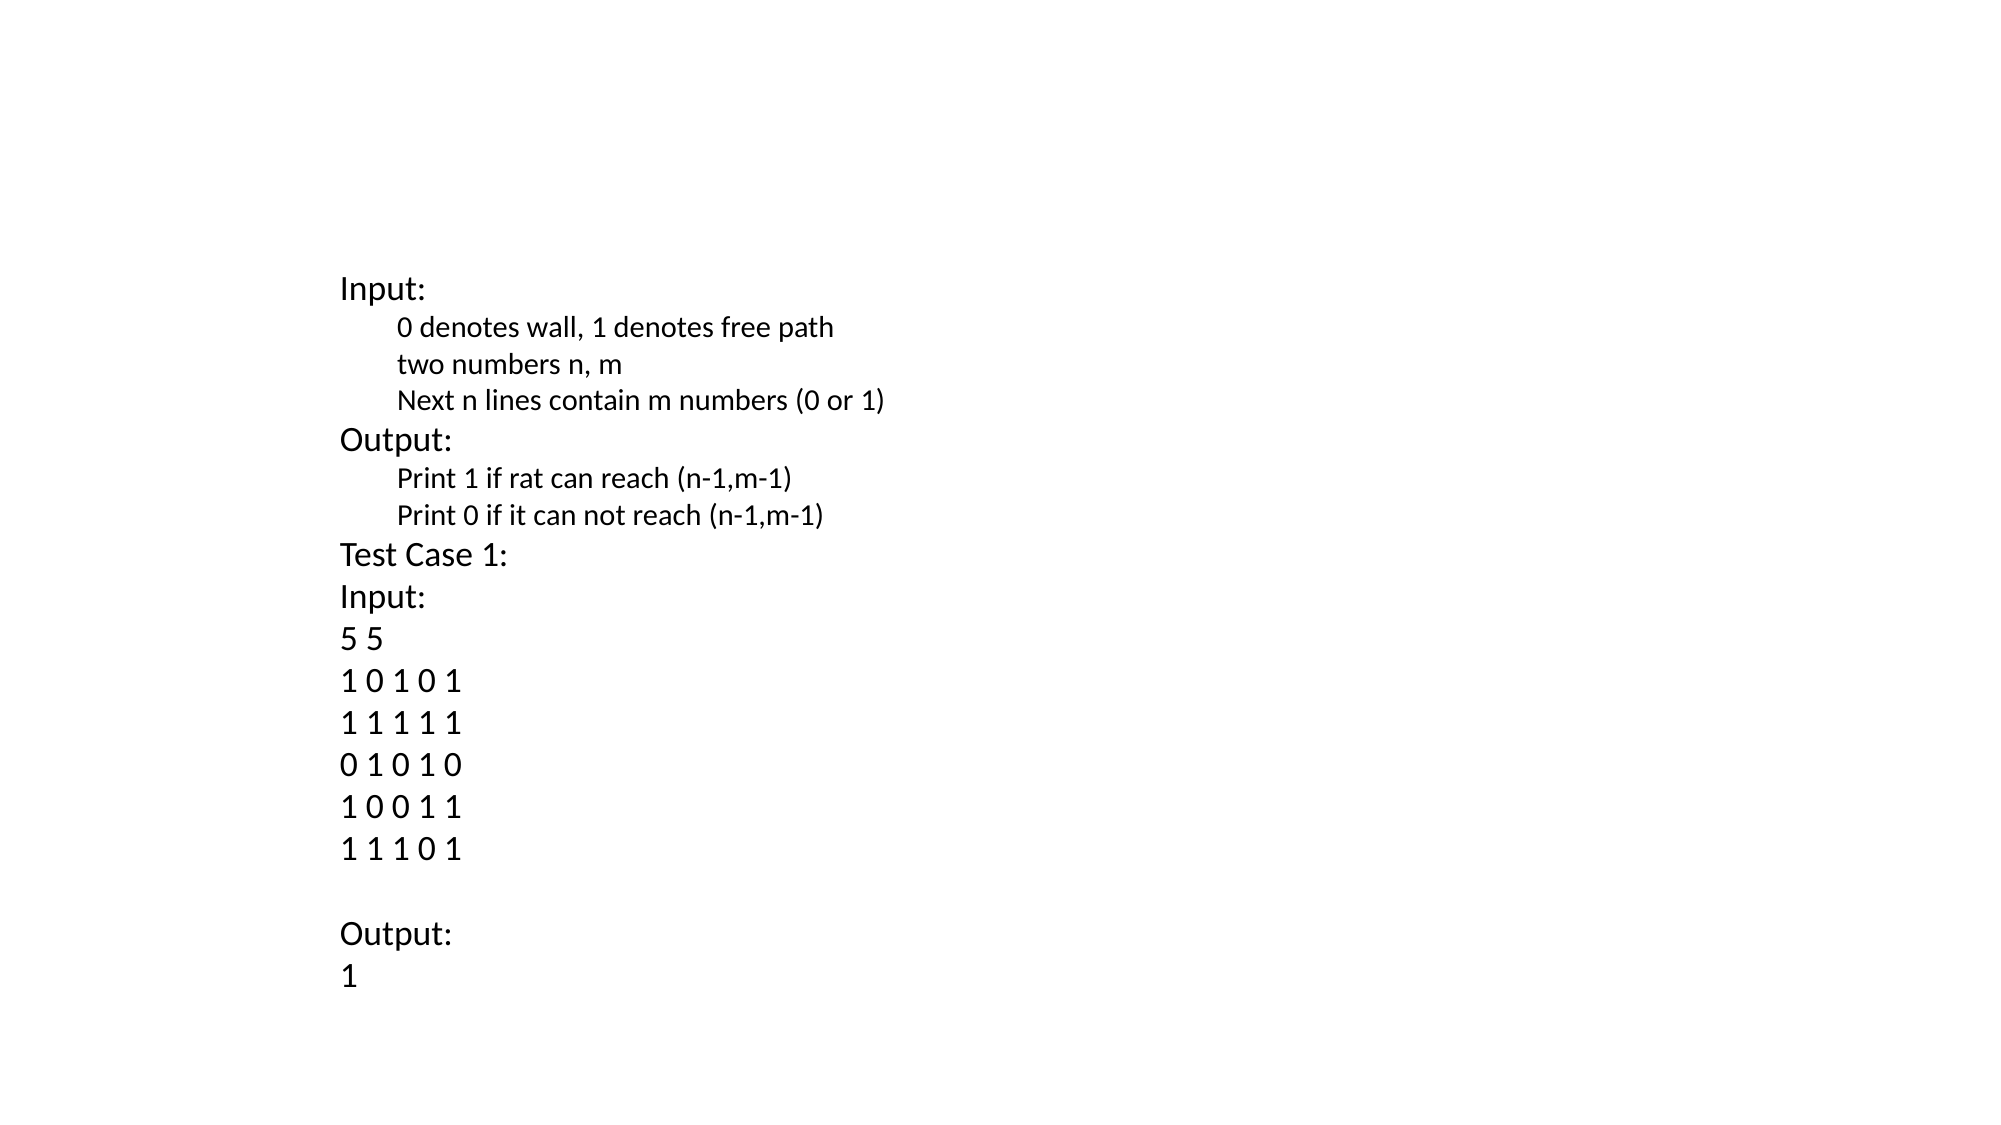

#
Input:
0 denotes wall, 1 denotes free path
two numbers n, m
Next n lines contain m numbers (0 or 1)
Output:
Print 1 if rat can reach (n-1,m-1)
Print 0 if it can not reach (n-1,m-1)
Test Case 1:
Input:
5 5
1 0 1 0 1
1 1 1 1 1
0 1 0 1 0
1 0 0 1 1
1 1 1 0 1

Output:
1